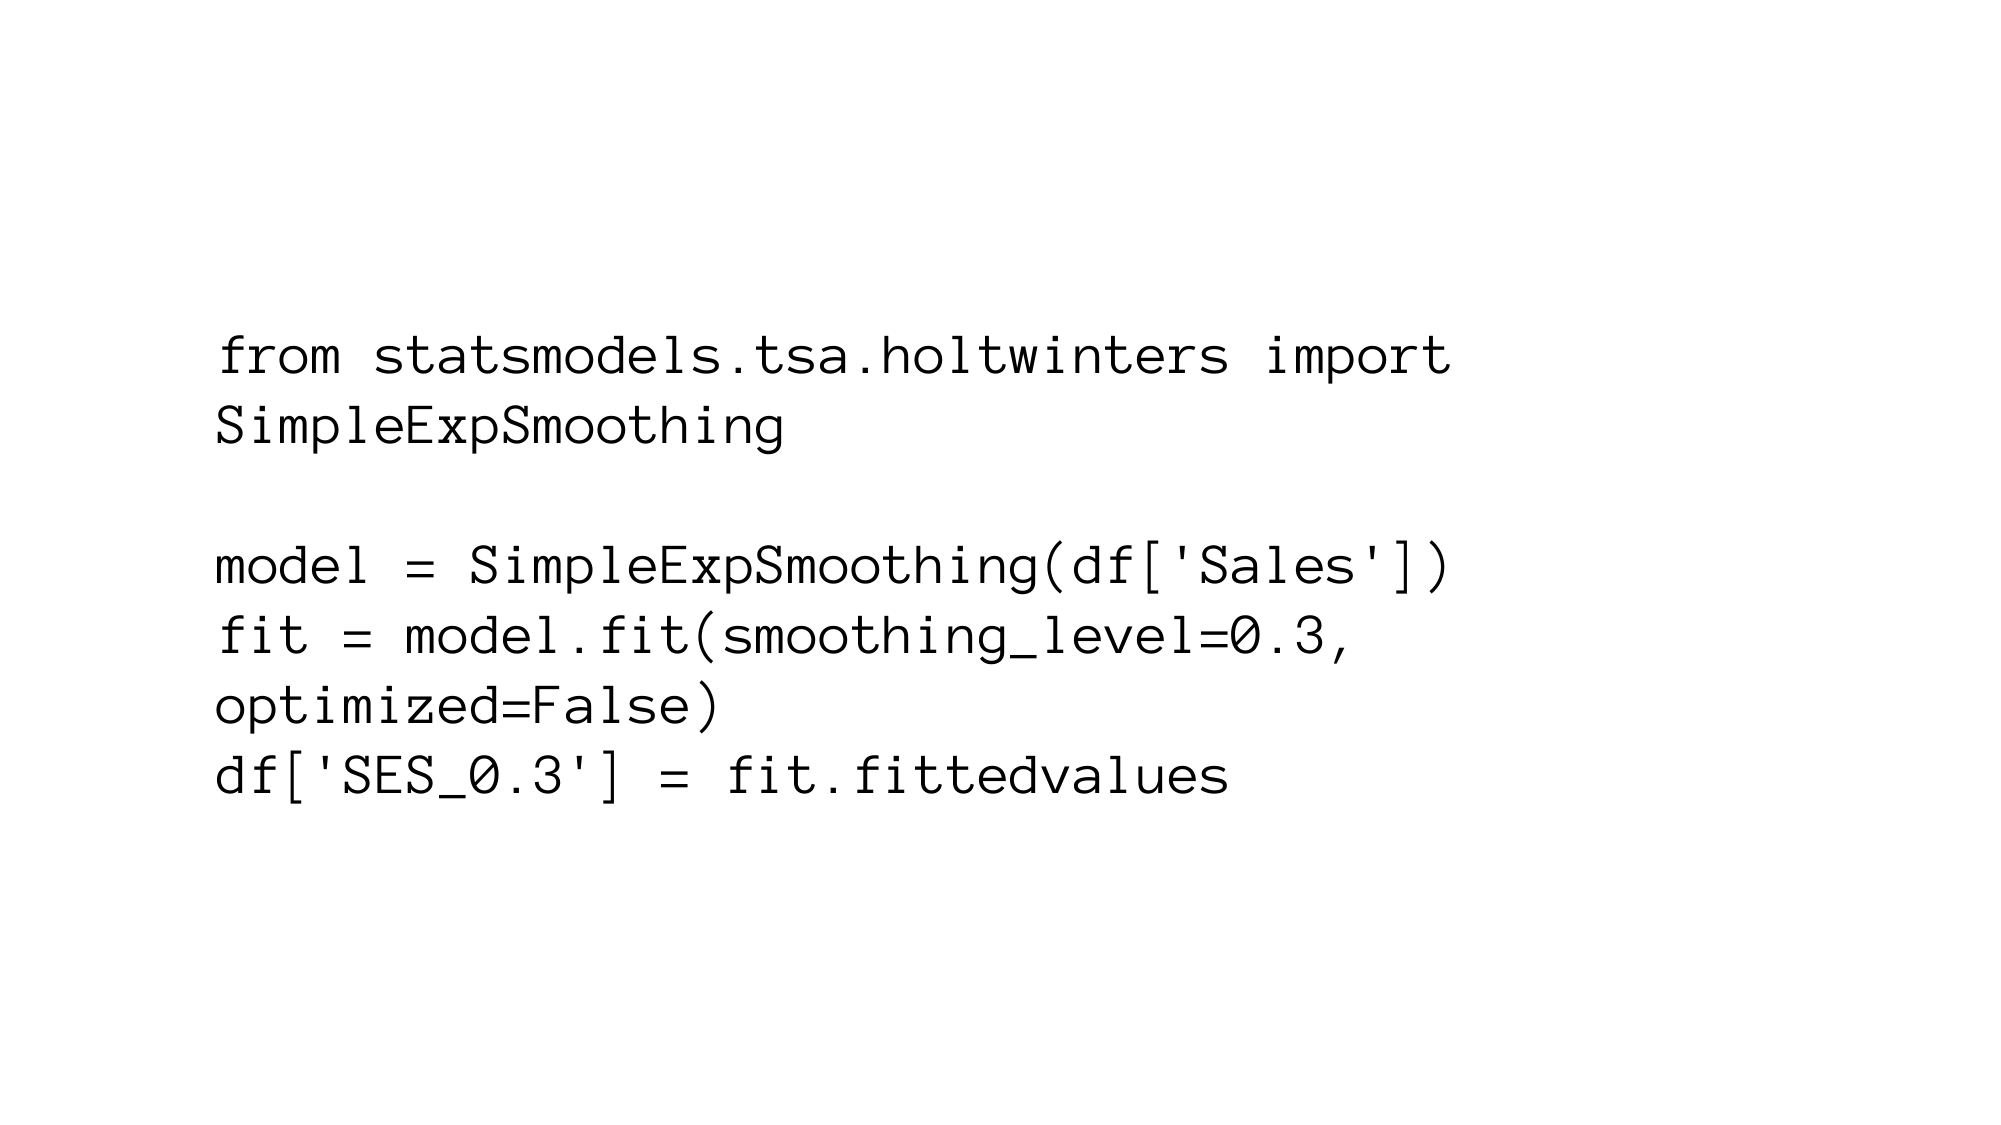

from statsmodels.tsa.holtwinters import SimpleExpSmoothing

model = SimpleExpSmoothing(df['Sales'])
fit = model.fit(smoothing_level=0.3, optimized=False)
df['SES_0.3'] = fit.fittedvalues